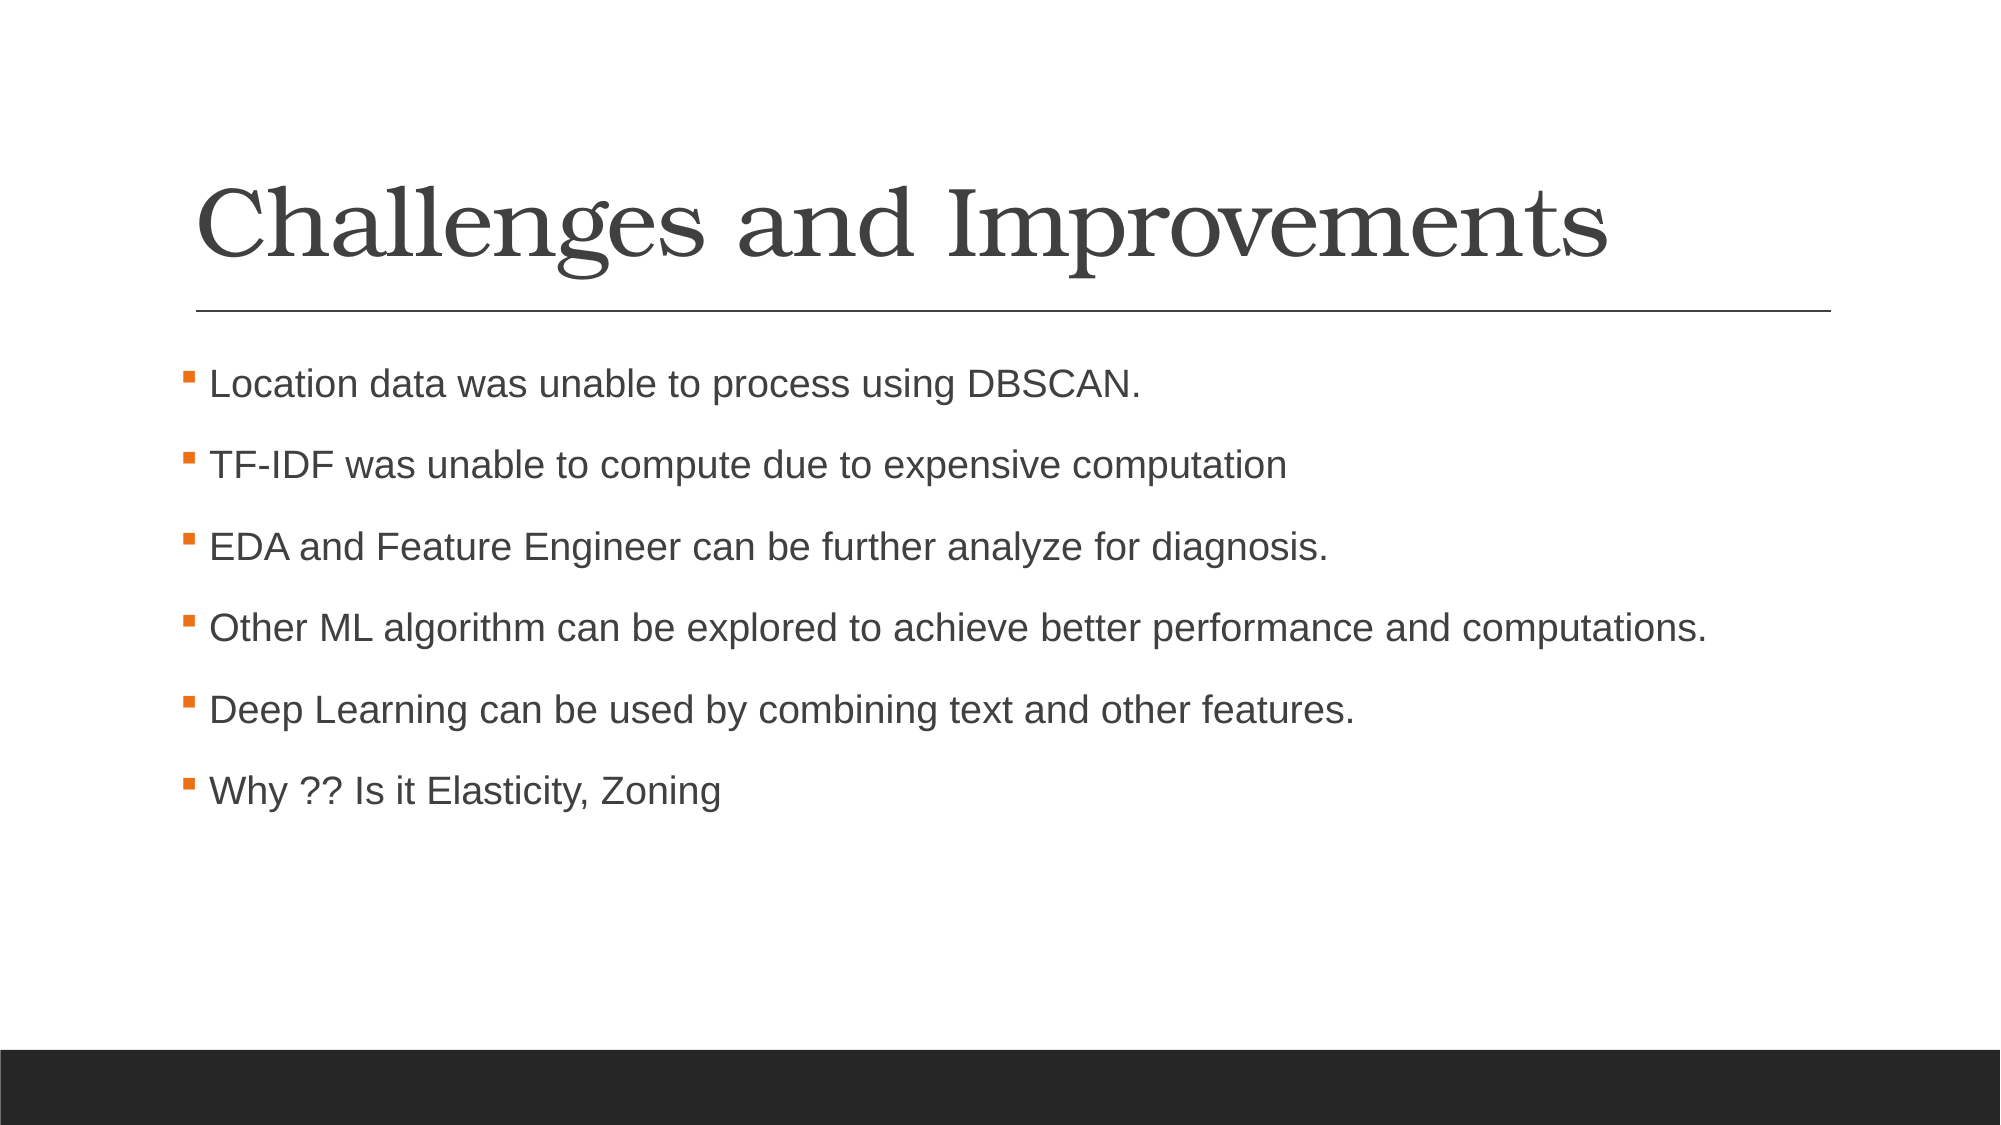

# Challenges and Improvements
 Location data was unable to process using DBSCAN.
 TF-IDF was unable to compute due to expensive computation
 EDA and Feature Engineer can be further analyze for diagnosis.
 Other ML algorithm can be explored to achieve better performance and computations.
 Deep Learning can be used by combining text and other features.
 Why ?? Is it Elasticity, Zoning